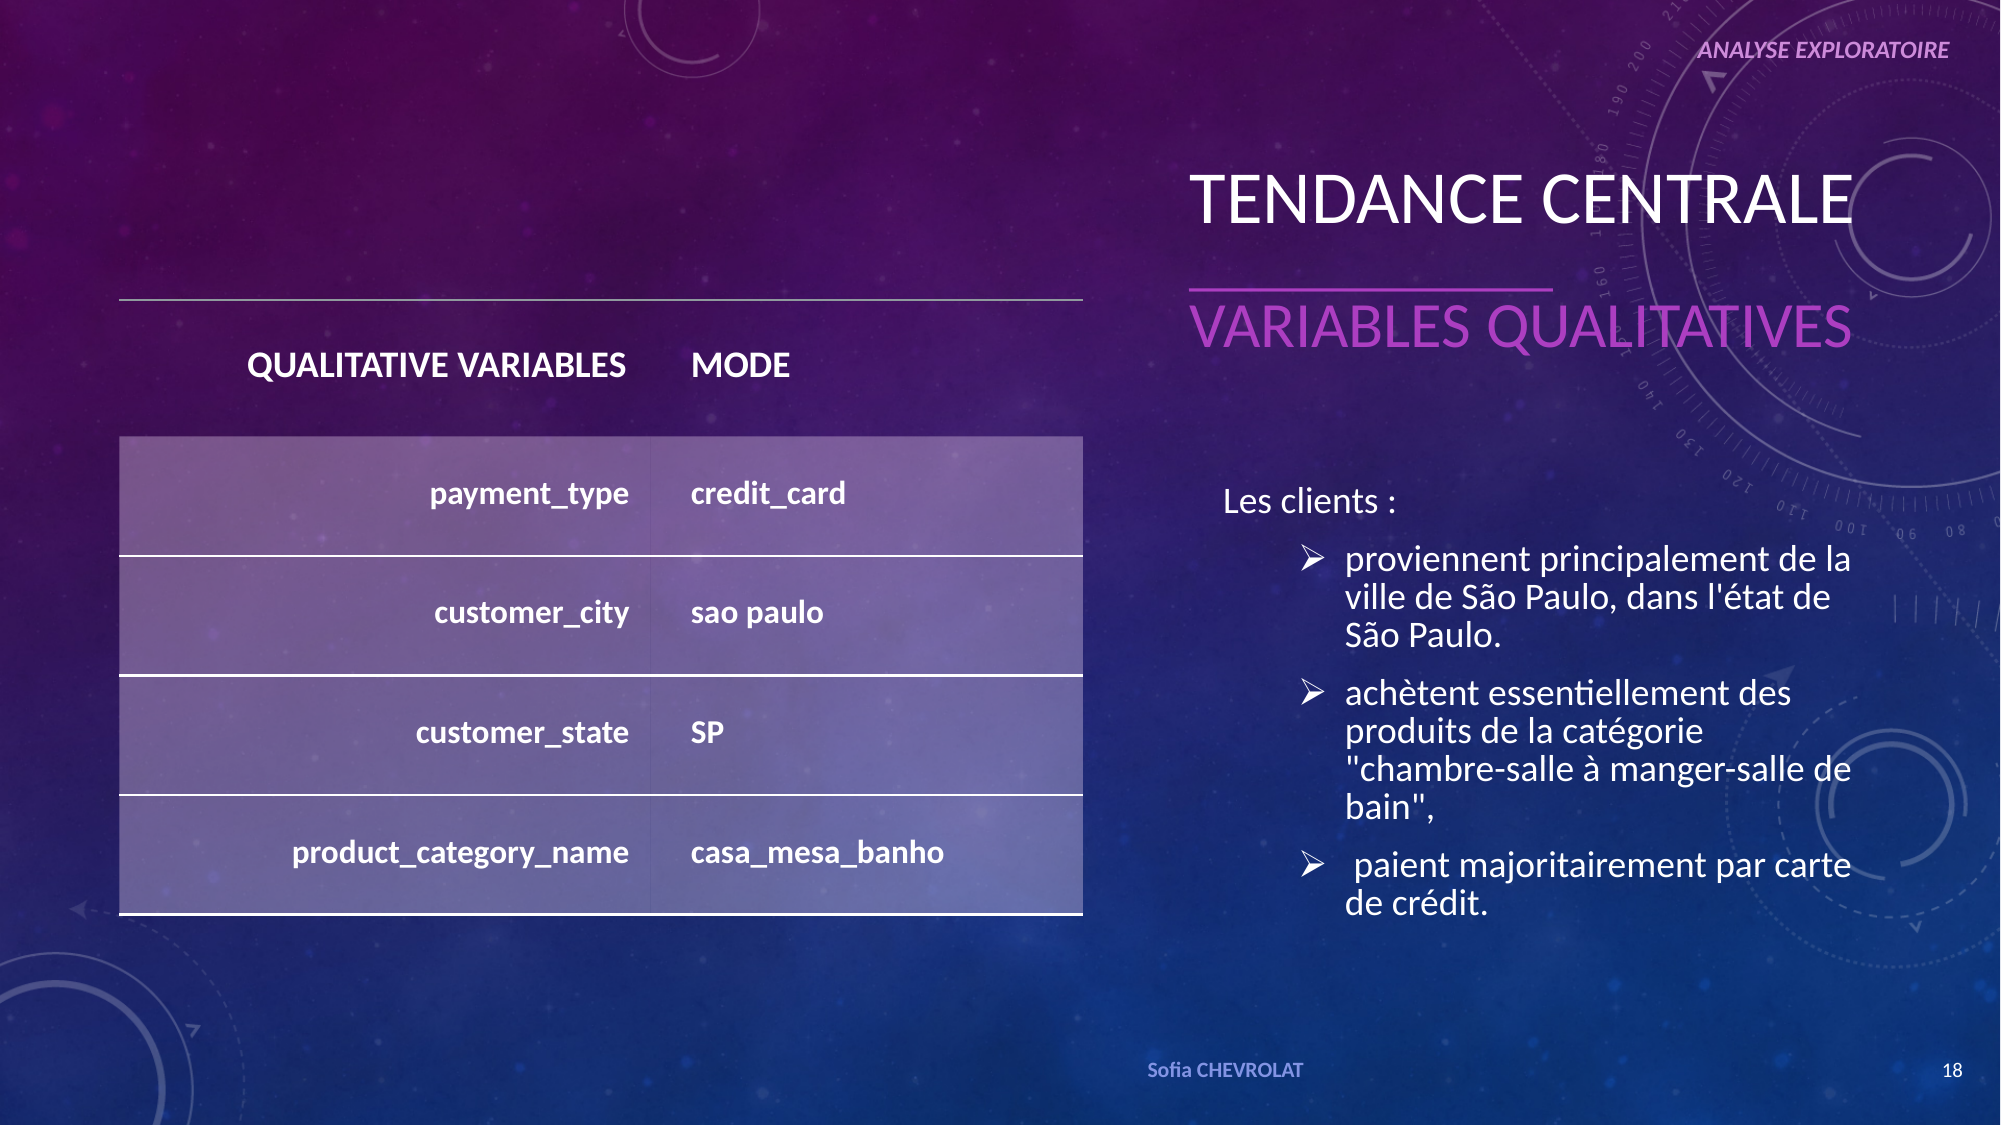

ANALYSE EXPLORATOIRE
TENDANCE CENTRALE
_____________
variables qualitatives
| QUALITATIVE VARIABLES | MODE |
| --- | --- |
| payment\_type | credit\_card |
| customer\_city | sao paulo |
| customer\_state | SP |
| product\_category\_name | casa\_mesa\_banho |
Les clients :
proviennent principalement de la ville de São Paulo, dans l'état de São Paulo.
achètent essentiellement des produits de la catégorie "chambre-salle à manger-salle de bain",
 paient majoritairement par carte de crédit.
Sofia CHEVROLAT
18